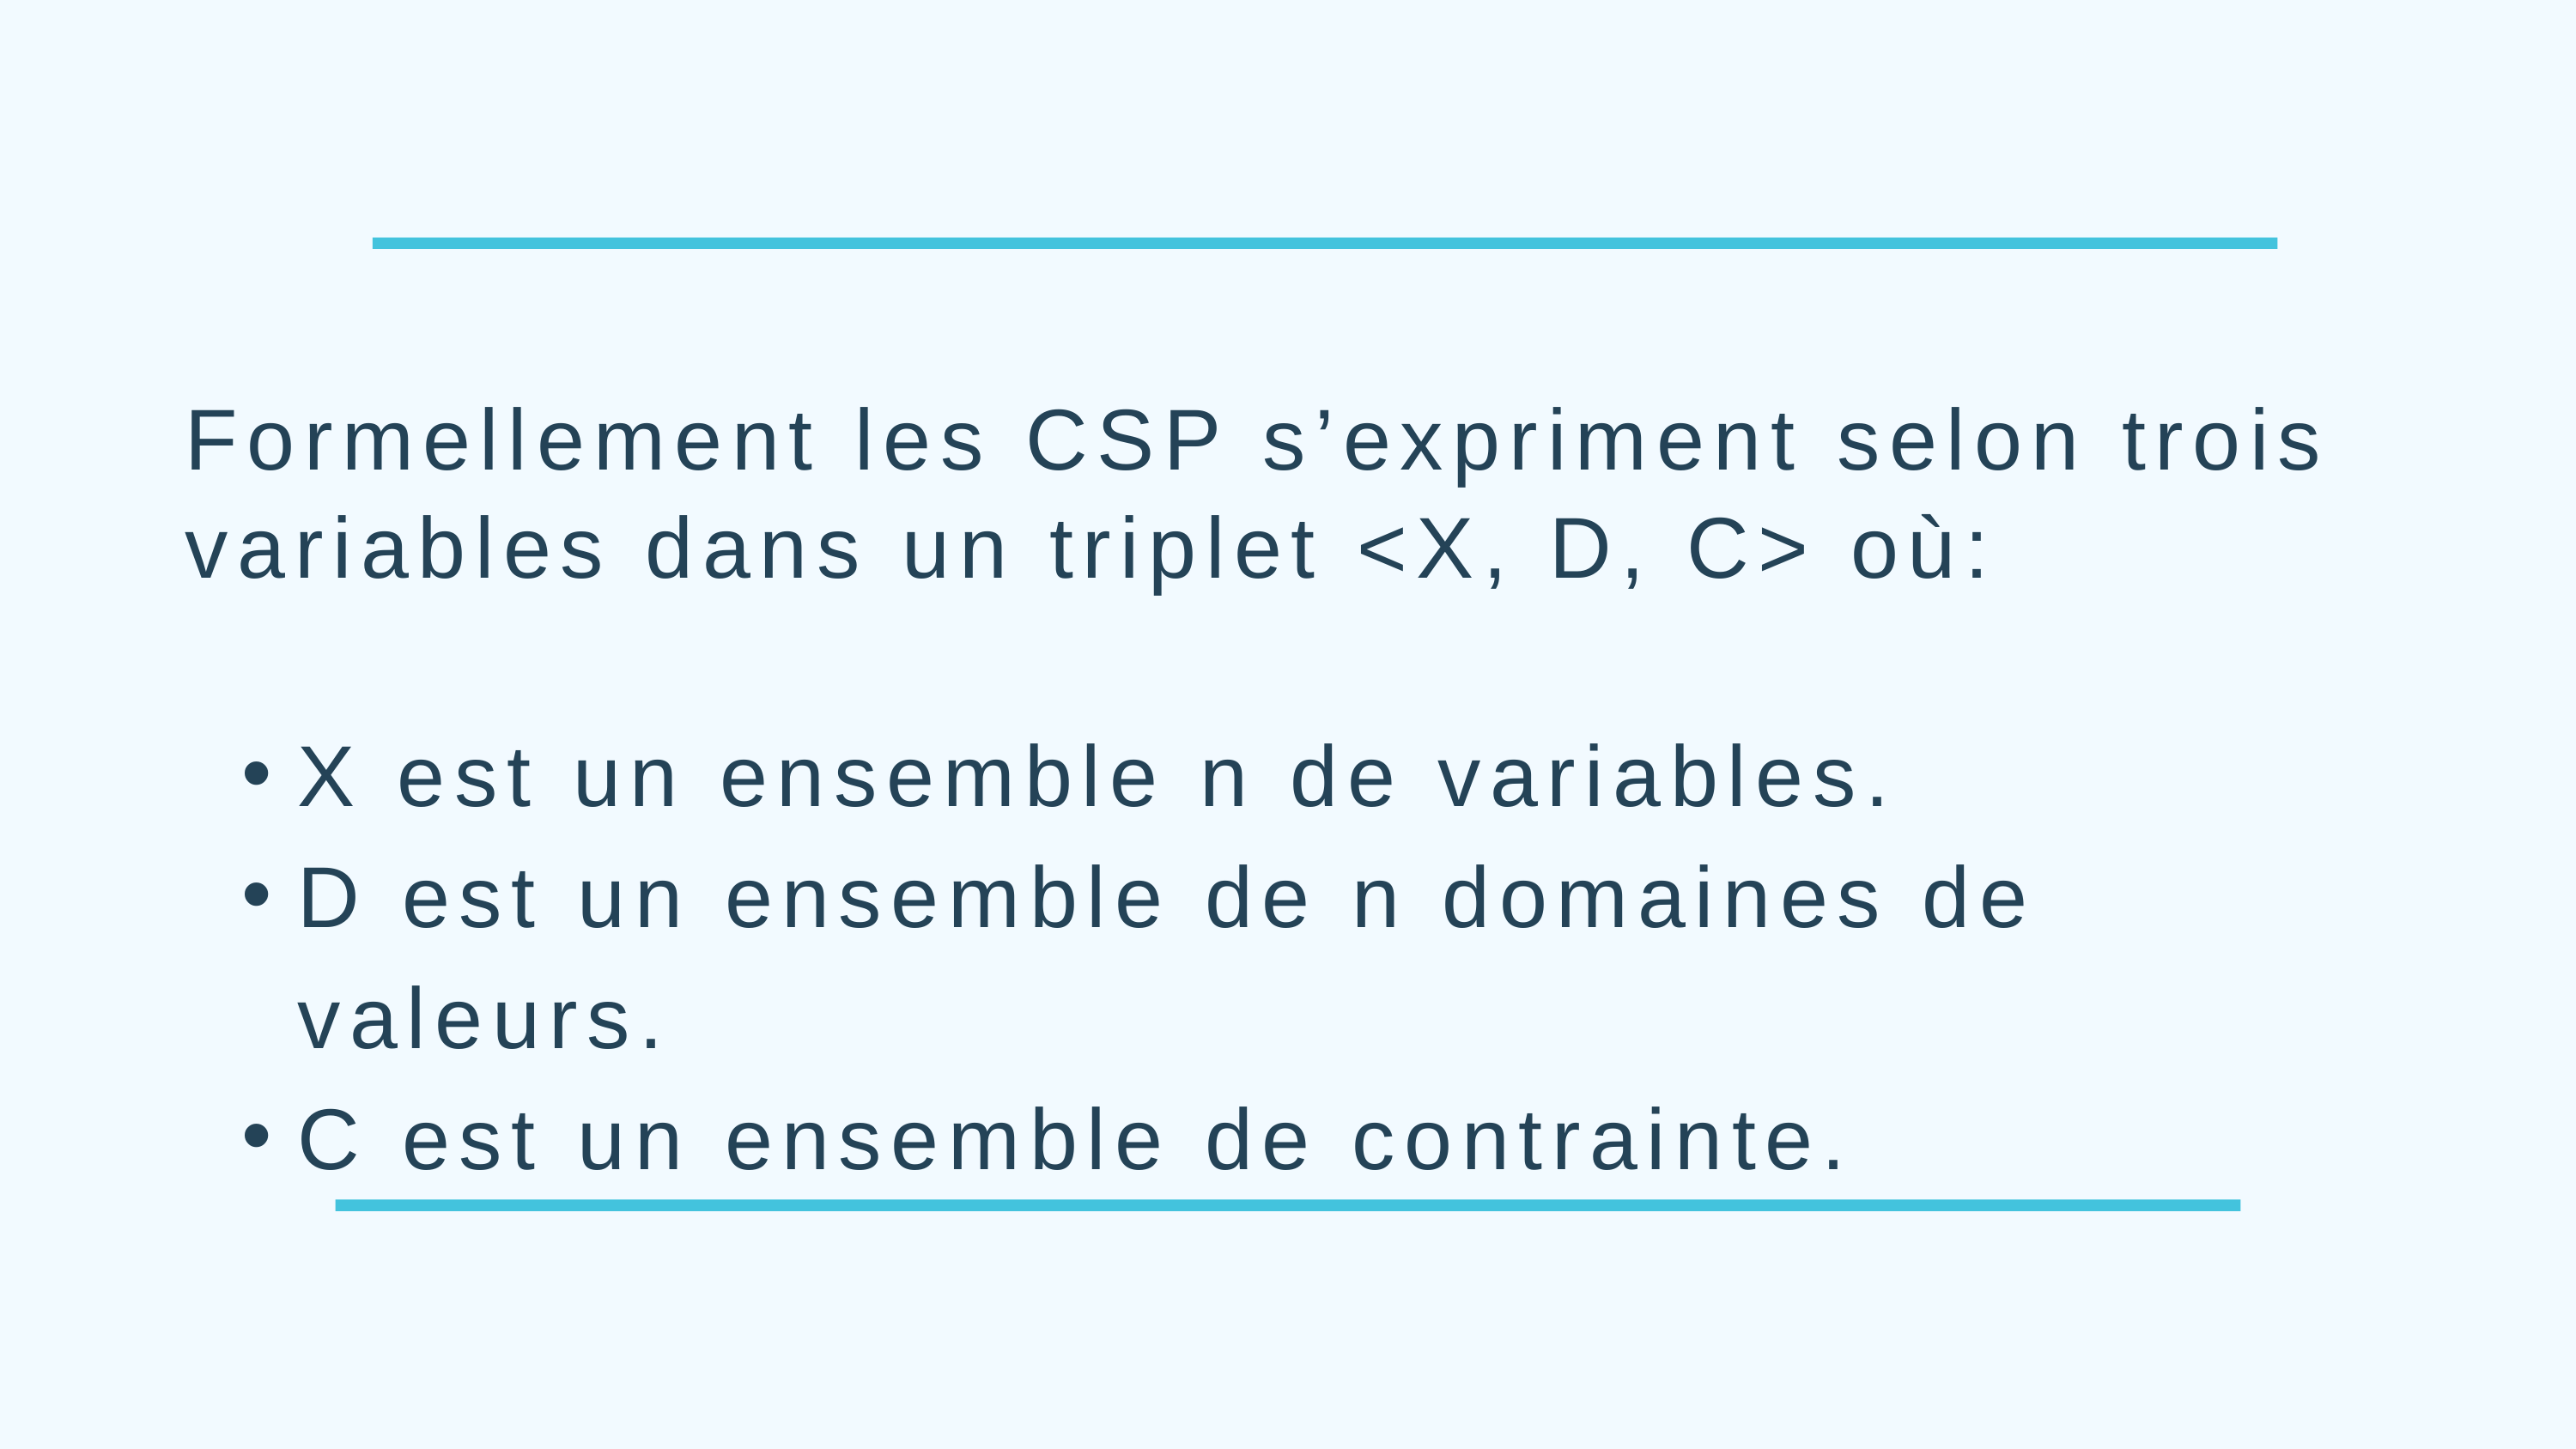

Formellement les CSP s’expriment selon trois variables dans un triplet <X, D, C> où:

X est un ensemble n de variables.
D est un ensemble de n domaines de valeurs.
C est un ensemble de contrainte.